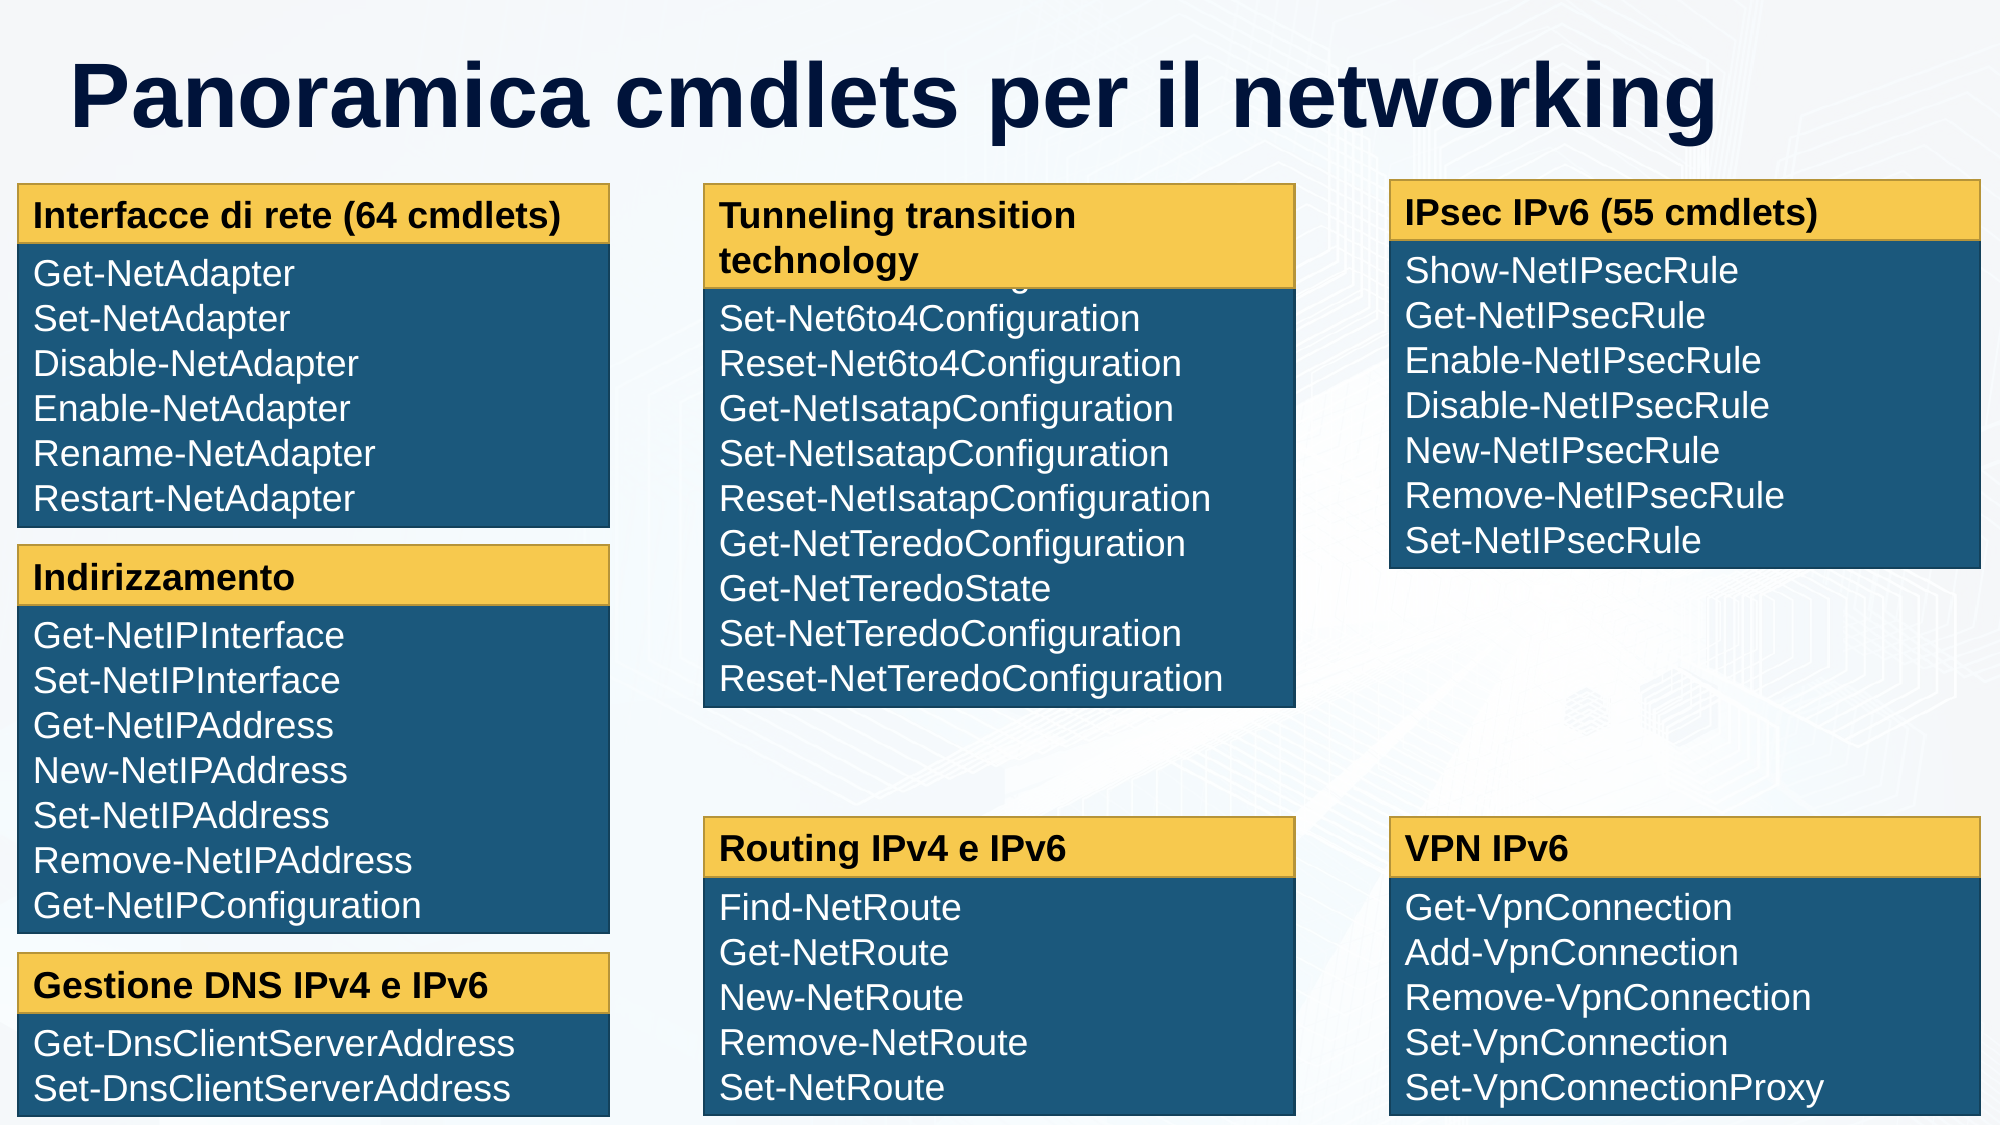

# Panoramica cmdlets per il networking
IPsec IPv6 (55 cmdlets)
Show-NetIPsecRule
Get-NetIPsecRule
Enable-NetIPsecRule
Disable-NetIPsecRule
New-NetIPsecRule
Remove-NetIPsecRule
Set-NetIPsecRule
Interfacce di rete (64 cmdlets)
Get-NetAdapter
Set-NetAdapter
Disable-NetAdapter
Enable-NetAdapter
Rename-NetAdapter
Restart-NetAdapter
Tunneling transition technology
Get-Net6to4Configuration
Set-Net6to4Configuration
Reset-Net6to4Configuration
Get-NetIsatapConfiguration
Set-NetIsatapConfiguration
Reset-NetIsatapConfiguration
Get-NetTeredoConfiguration
Get-NetTeredoState
Set-NetTeredoConfiguration
Reset-NetTeredoConfiguration
Indirizzamento
Get-NetIPInterface
Set-NetIPInterface
Get-NetIPAddress
New-NetIPAddress
Set-NetIPAddress
Remove-NetIPAddress
Get-NetIPConfiguration
Routing IPv4 e IPv6
Find-NetRoute
Get-NetRoute
New-NetRoute
Remove-NetRoute
Set-NetRoute
VPN IPv6
Get-VpnConnection
Add-VpnConnection
Remove-VpnConnection
Set-VpnConnection
Set-VpnConnectionProxy
Gestione DNS IPv4 e IPv6
Get-DnsClientServerAddress
Set-DnsClientServerAddress